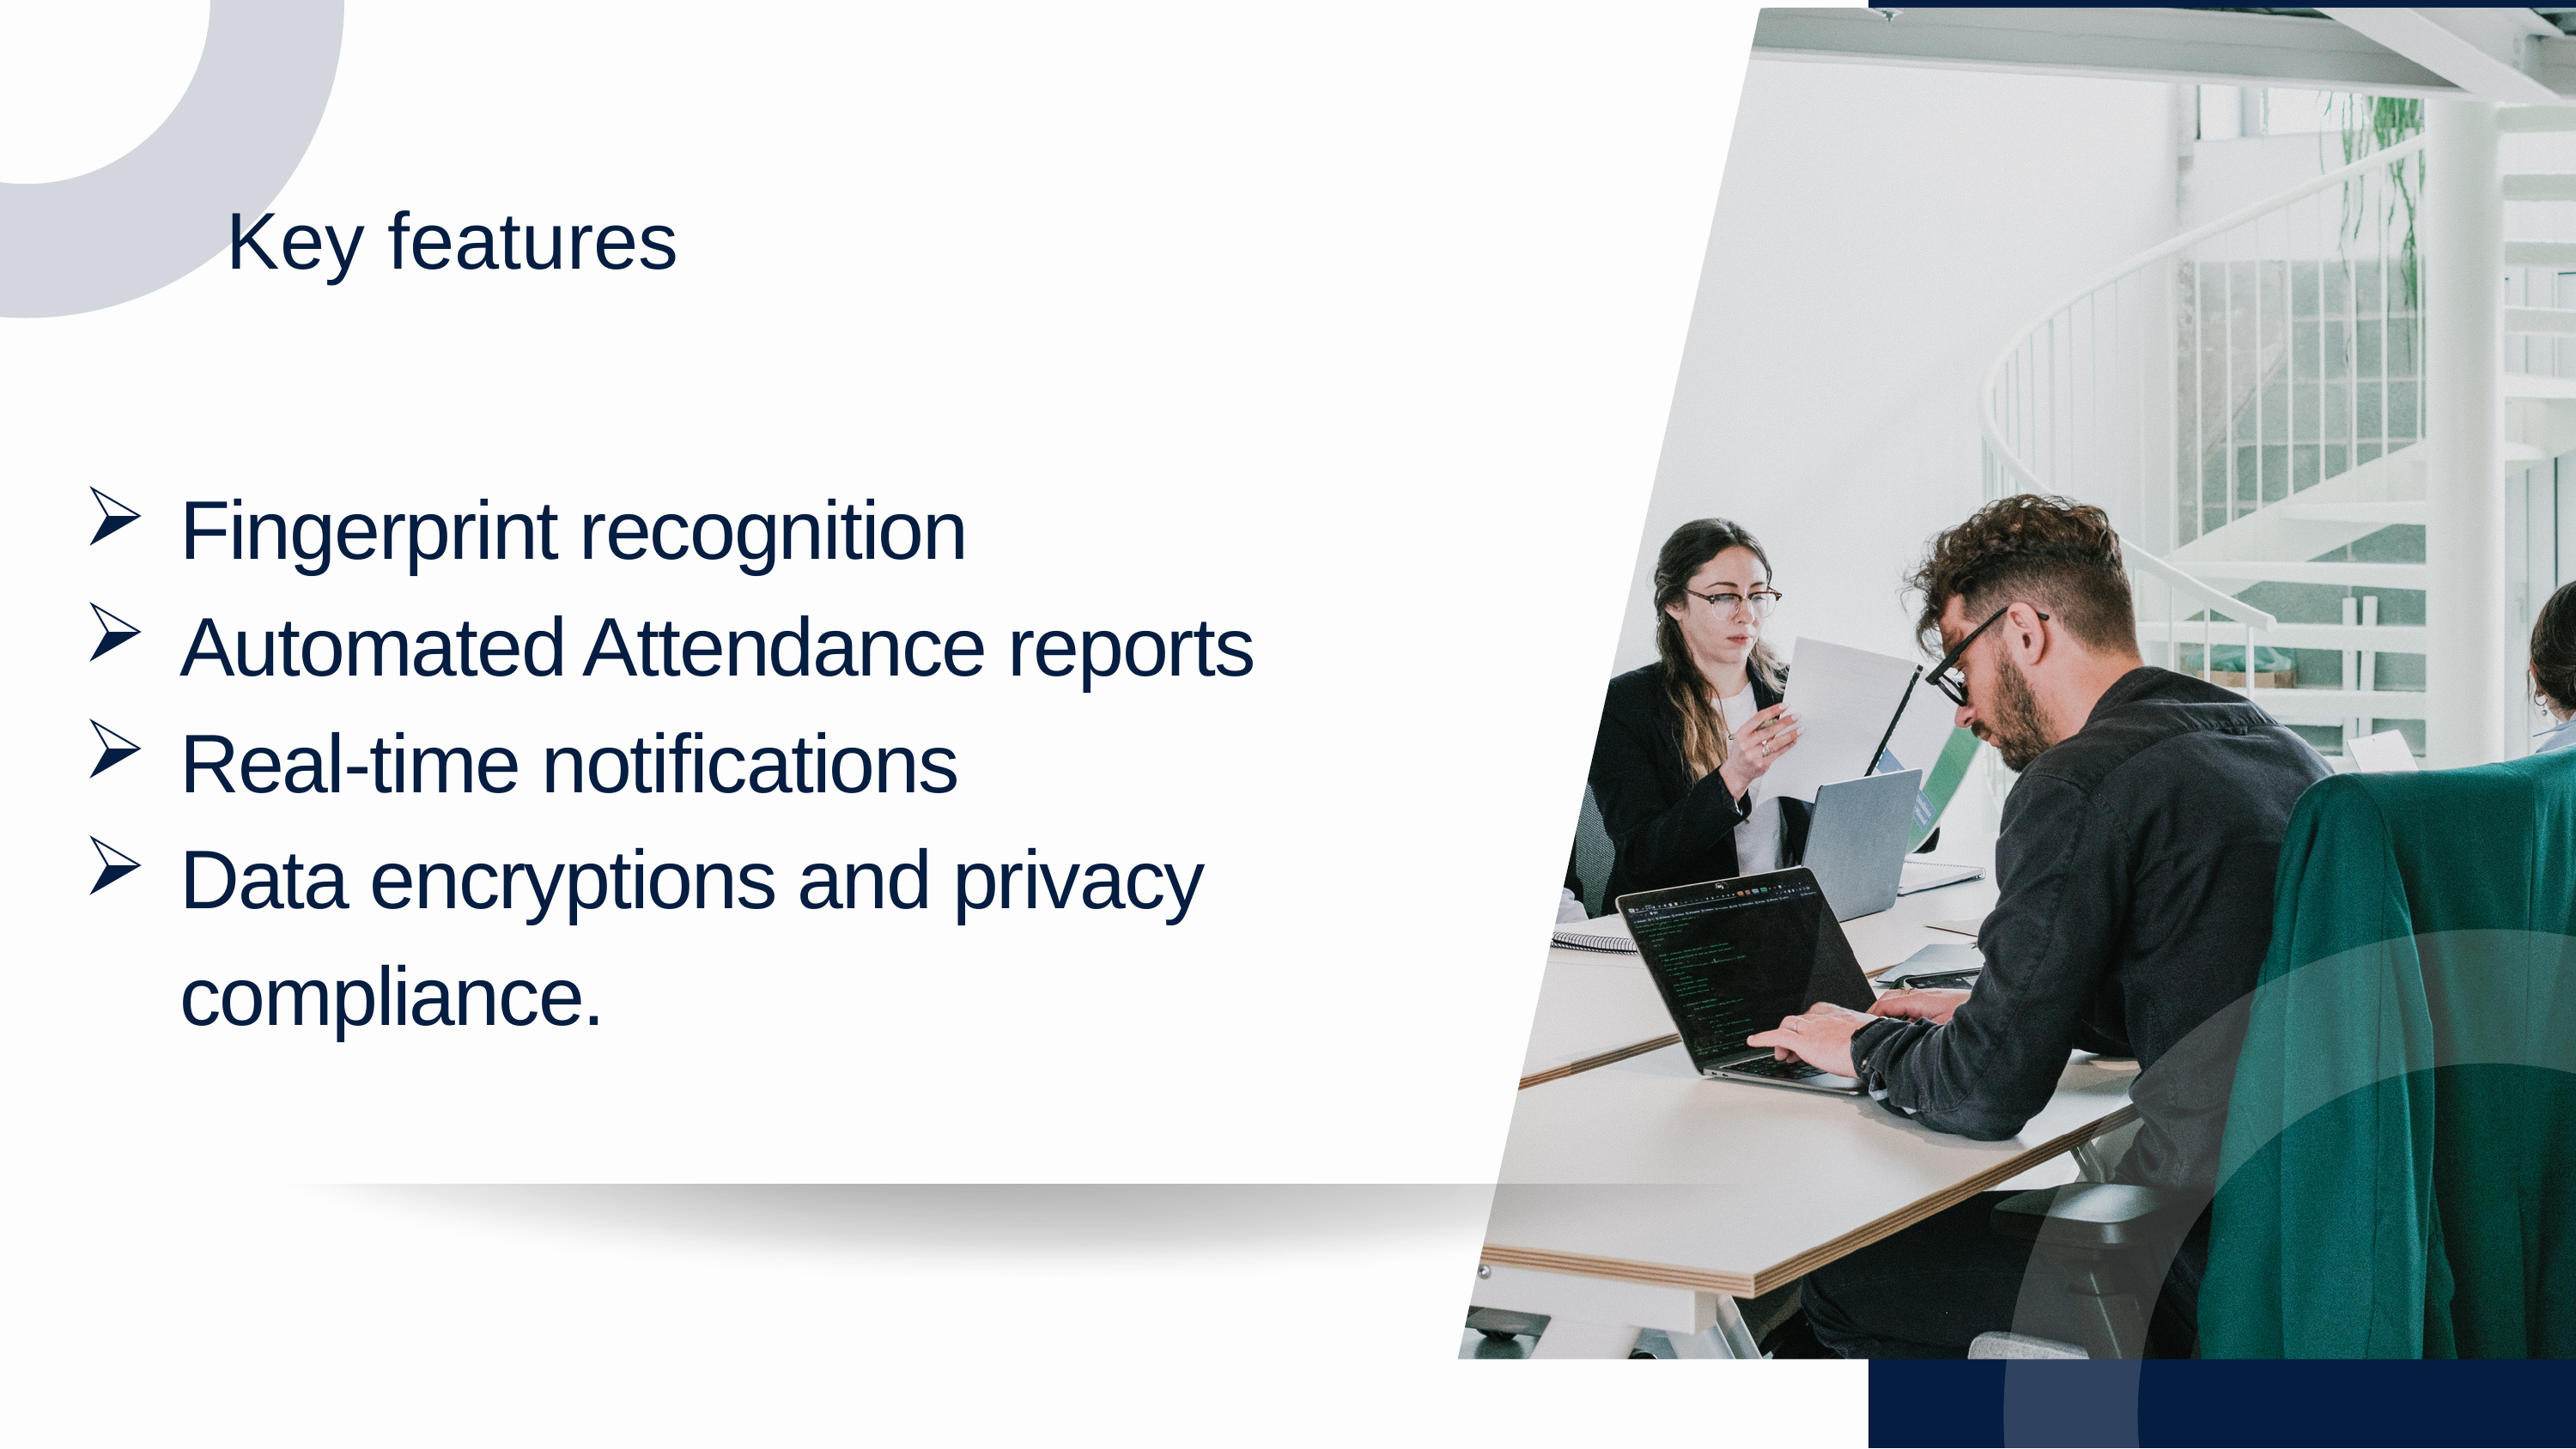

Key features

Fingerprint recognition
Automated Attendance reports
Real-time notifications
Data encryptions and privacy compliance.